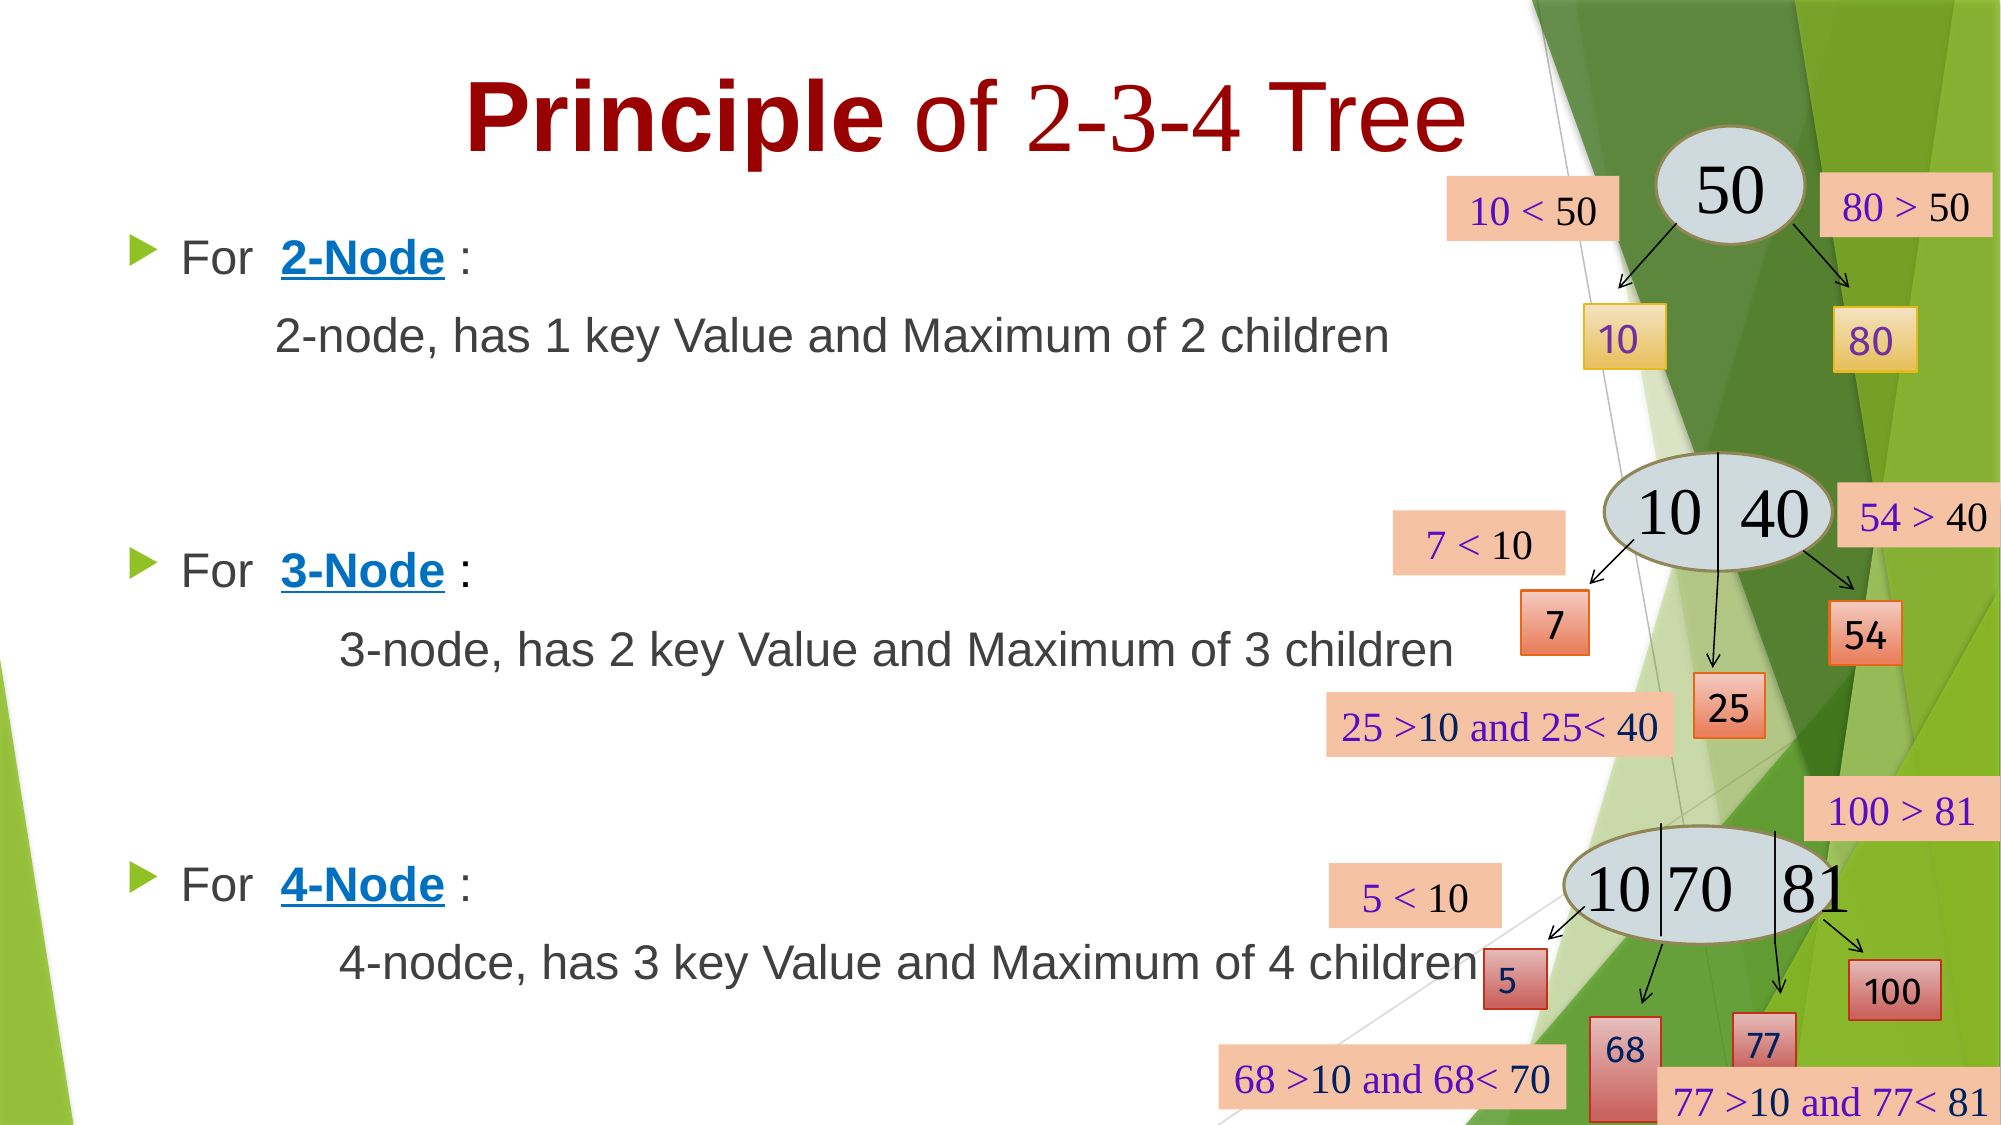

# Principle of 2-3-4 Tree
50
80 > 50
10 < 50
For  2-Node :
           2-node, has 1 key Value and Maximum of 2 children

For  3-Node :
 	     3-node, has 2 key Value and Maximum of 3 children

For  4-Node :
	     4-nodce, has 3 key Value and Maximum of 4 children
10
80

40
10
54 > 40
7 < 10
 7
54
25
25 >10 and 25< 40
100 > 81
70
81
10
5 < 10
5
100
77
68
68 >10 and 68< 70
77 >10 and 77< 81